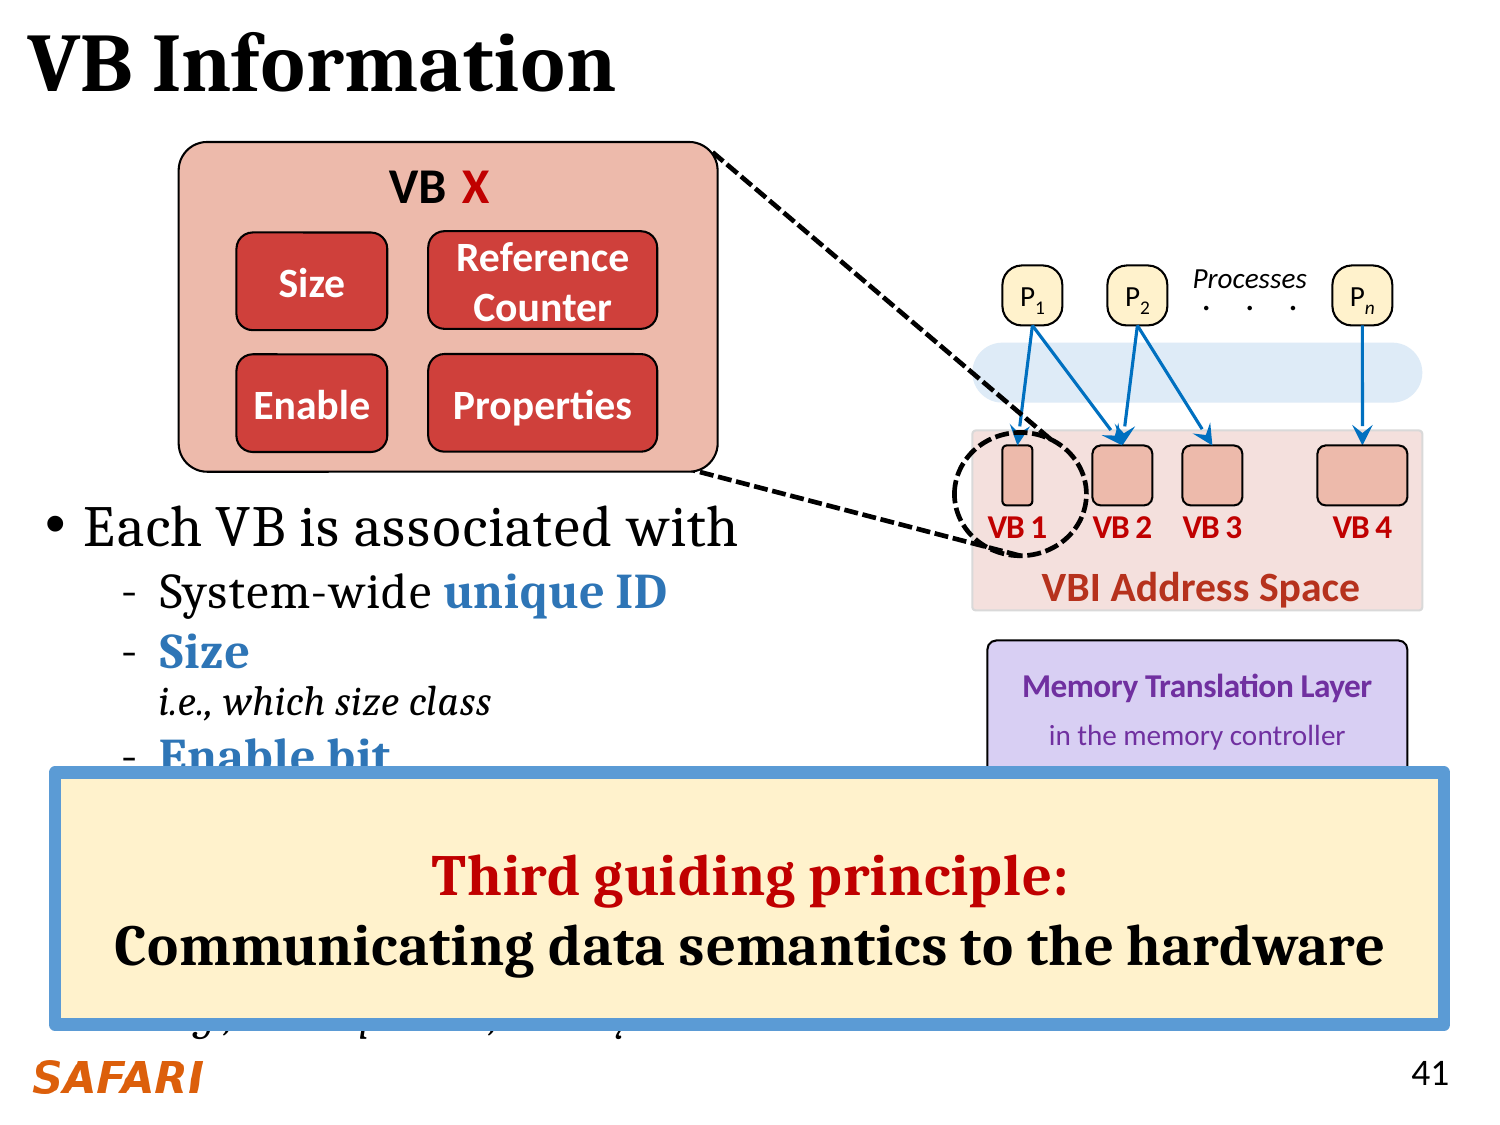

# VB Information

VB
X
Reference Counter
Size
Processes
P1
P2
.    .    .
Pn

VBI Address Space

VB 1

VB 2

VB 3

VB 4
Memory Translation Layer
in the memory controller
Physical Memory
Properties
Enable

Each VB is associated with
System-wide unique ID
Size
i.e., which size class
Enable bit
Reference counter
number of processes attached to the VB
Properties bit vector
     semantic information about VB contents,
     e.g., access pattern, latency sensitive vs. bandwidth sensitive

Third guiding principle:
Communicating data semantics to the hardware

41